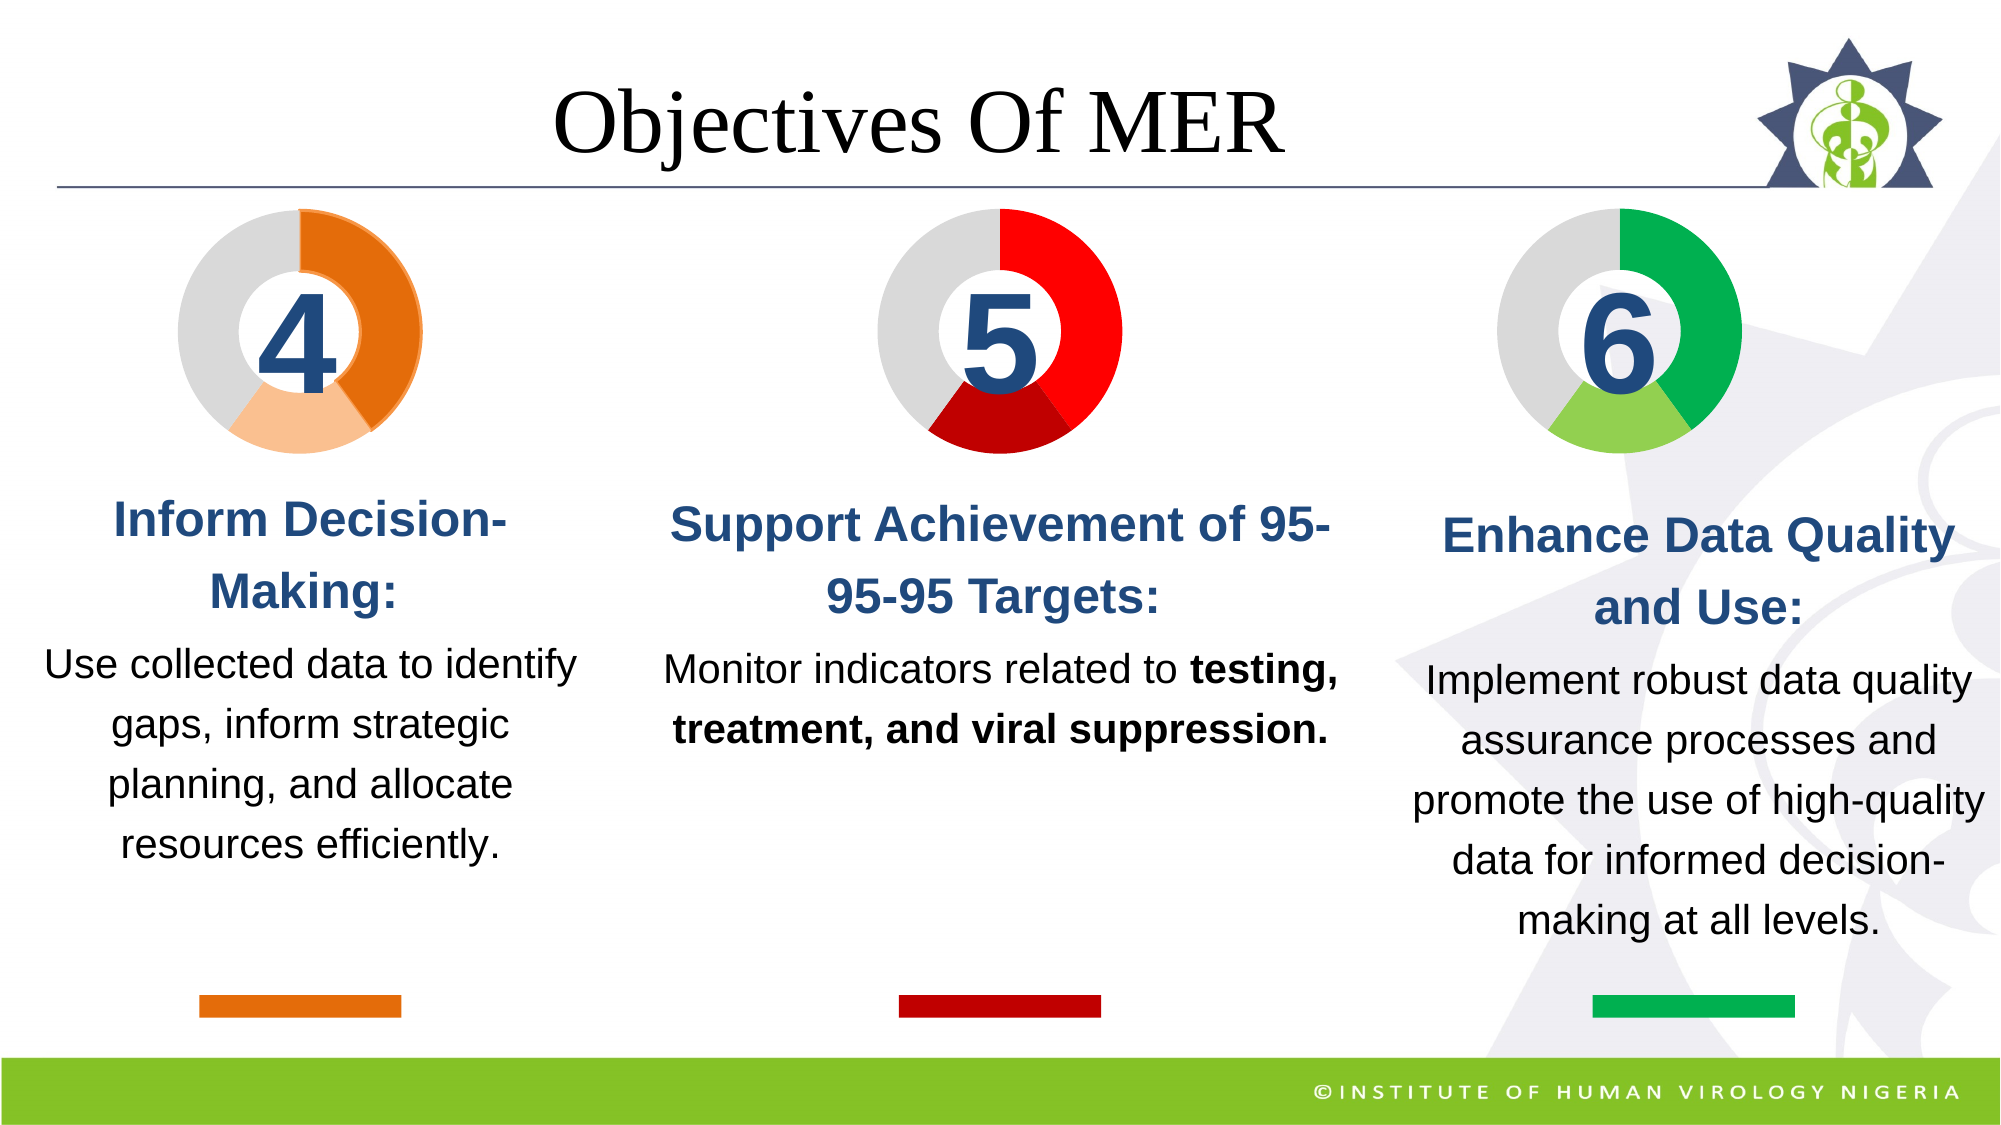

Objectives Of MER

### Chart

| Category | Sales |
|---|---|
| 1st Qtr | 2.0 |
| 2nd Qtr | 1.0 |
| 3rd Qtr | 2.0 |

### Chart

| Category | Sales |
|---|---|
| 1st Qtr | 2.0 |
| 2nd Qtr | 1.0 |
| 3rd Qtr | 2.0 |

### Chart

| Category | Sales |
|---|---|
| 1st Qtr | 2.0 |
| 2nd Qtr | 1.0 |
| 3rd Qtr | 2.0 |
4
6
5

### Chart

| Category |
|---|
Inform Decision-Making:
Use collected data to identify gaps, inform strategic planning, and allocate resources efficiently.
Support Achievement of 95-95-95 Targets:
Monitor indicators related to testing, treatment, and viral suppression.

Enhance Data Quality and Use:
Implement robust data quality assurance processes and promote the use of high-quality data for informed decision-making at all levels.